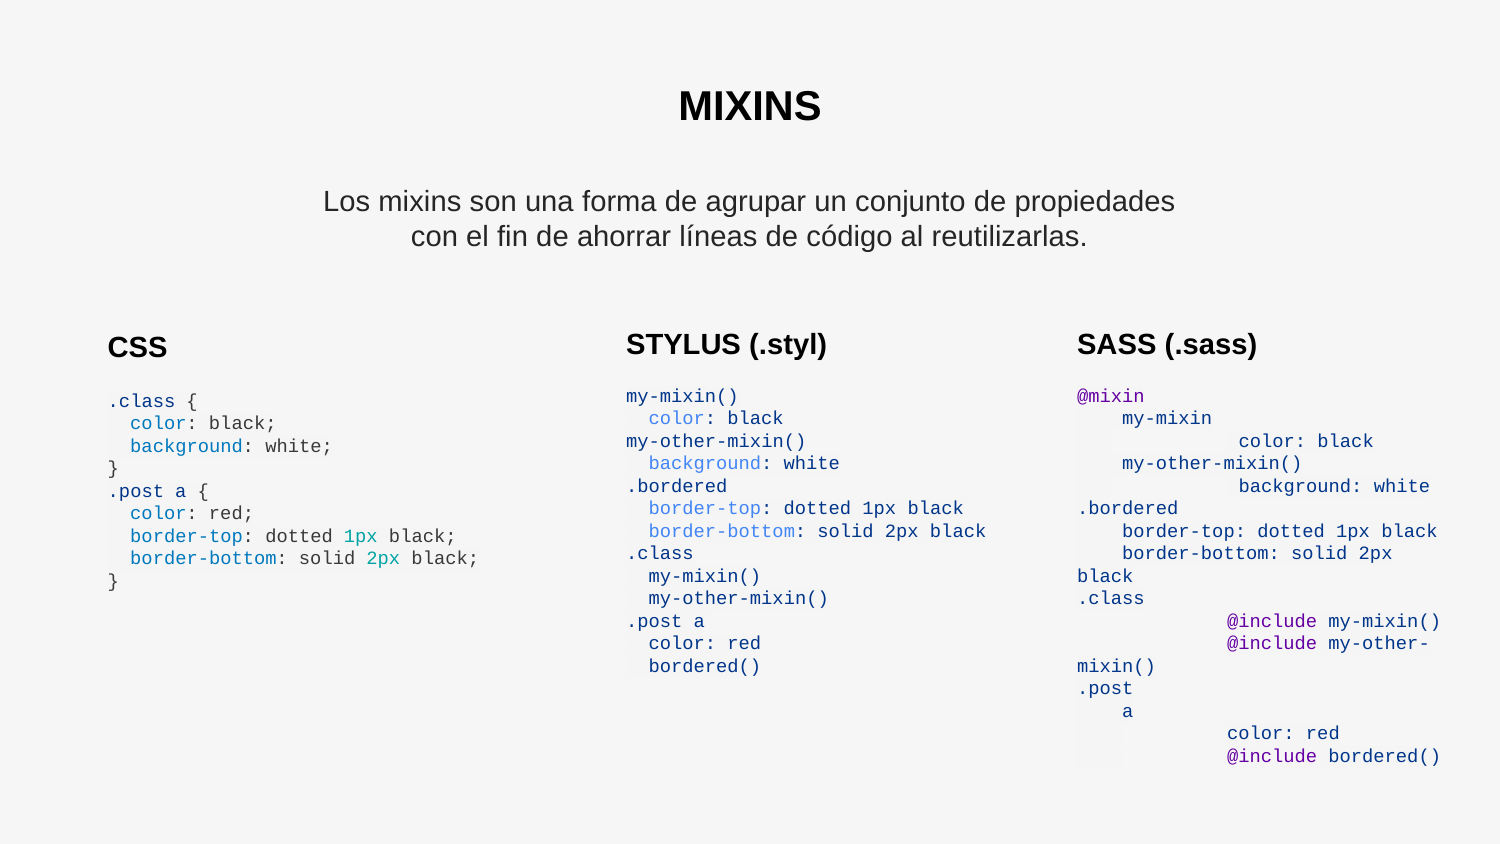

# MIXINS
Los mixins son una forma de agrupar un conjunto de propiedades
con el fin de ahorrar líneas de código al reutilizarlas.
STYLUS (.styl)

my-mixin()
  color: black
my-other-mixin()
  background: white
.bordered
  border-top: dotted 1px black
  border-bottom: solid 2px black
.class
  my-mixin()
  my-other-mixin()
.post a
  color: red
  bordered()
SASS (.sass)

@mixin
    my-mixin
   	 color: black
    my-other-mixin()
   	 background: white
.bordered
    border-top: dotted 1px black
    border-bottom: solid 2px black
.class
	@include my-mixin()
	@include my-other-mixin()
.post
    a
    	color: red
    	@include bordered()
CSS

.class {
  color: black;
  background: white;
}
.post a {
  color: red;
  border-top: dotted 1px black;
  border-bottom: solid 2px black;
}